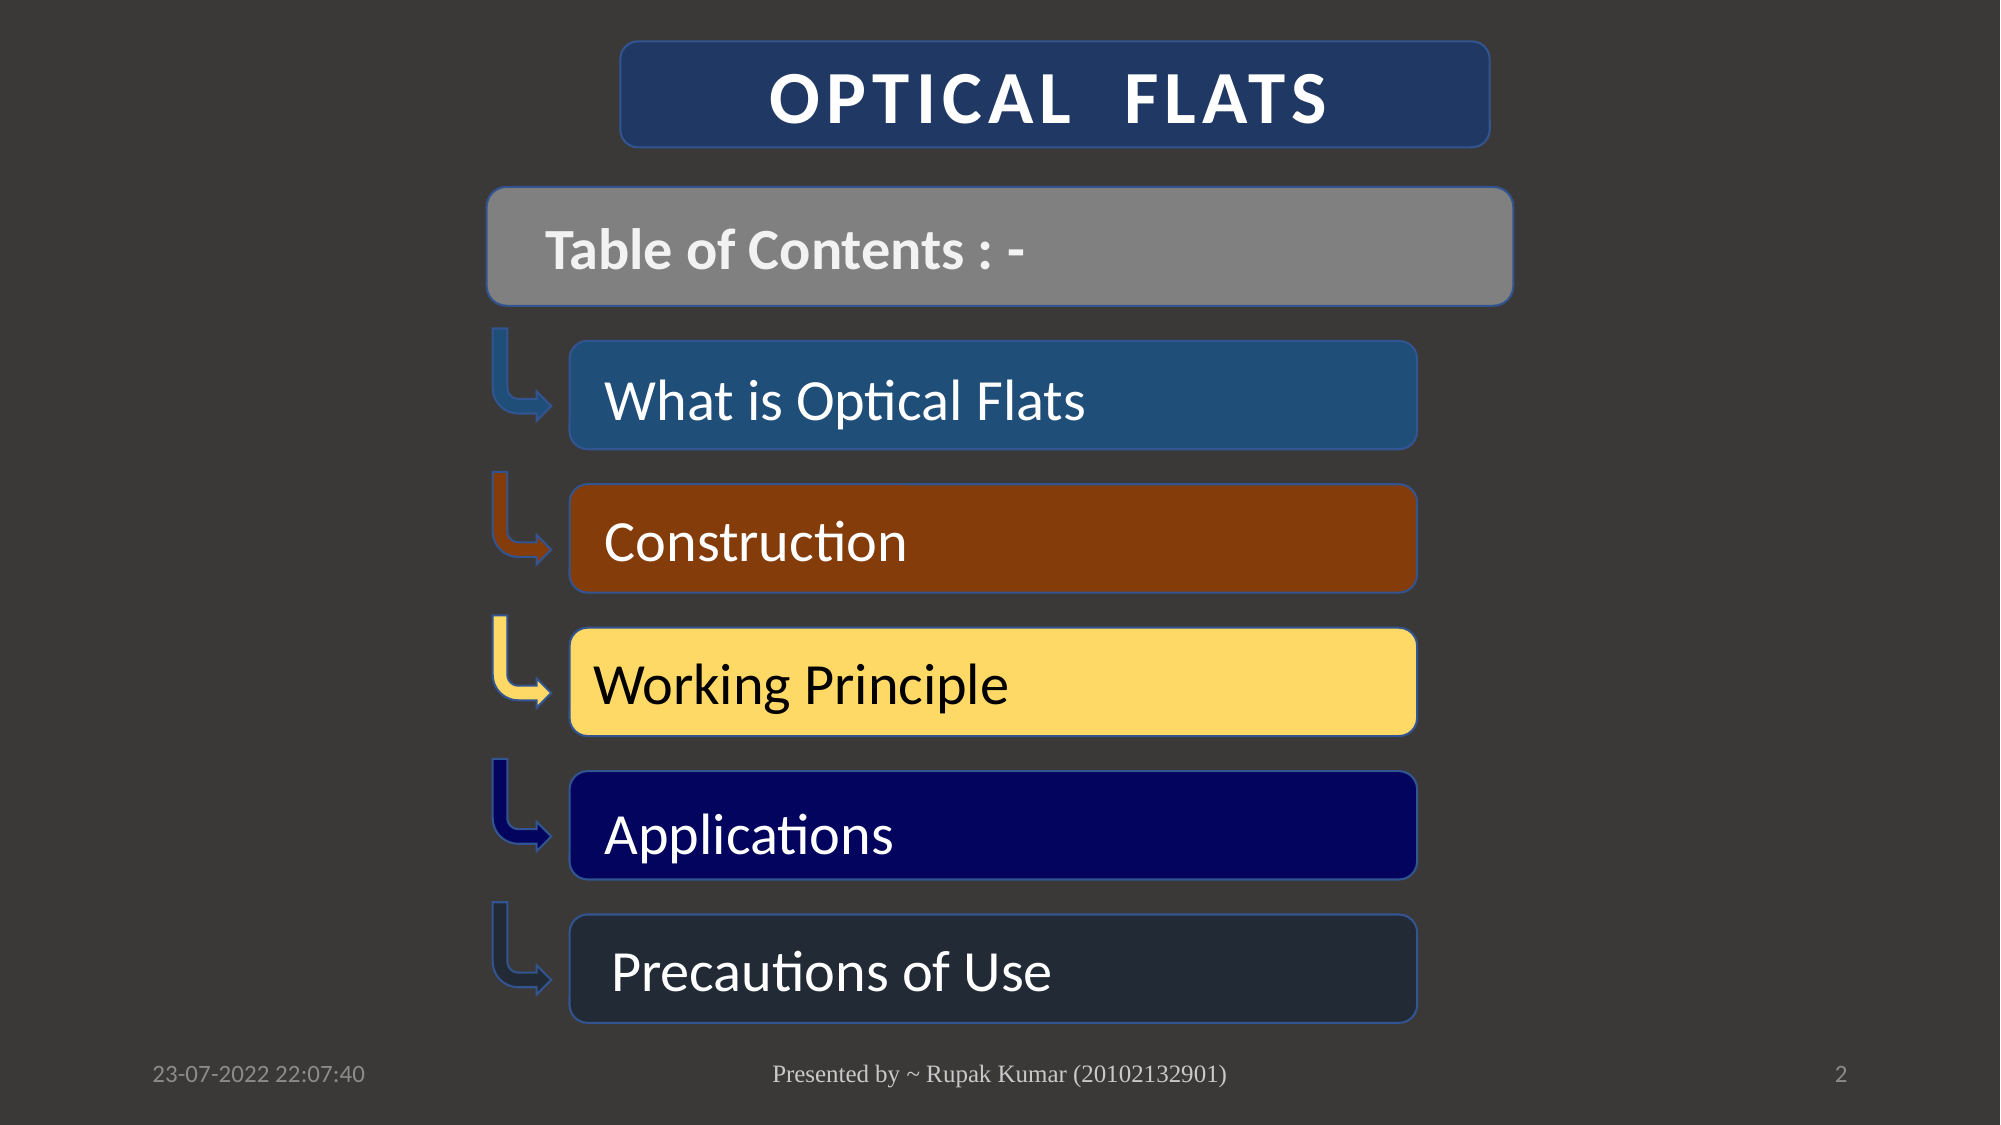

OPTICAL  FLATS

Table of Contents : -

What is Optical Flats

Construction

Working Principle

Applications

Precautions of Use
23-07-2022 22:07:40
Presented by ~ Rupak Kumar (20102132901)
2